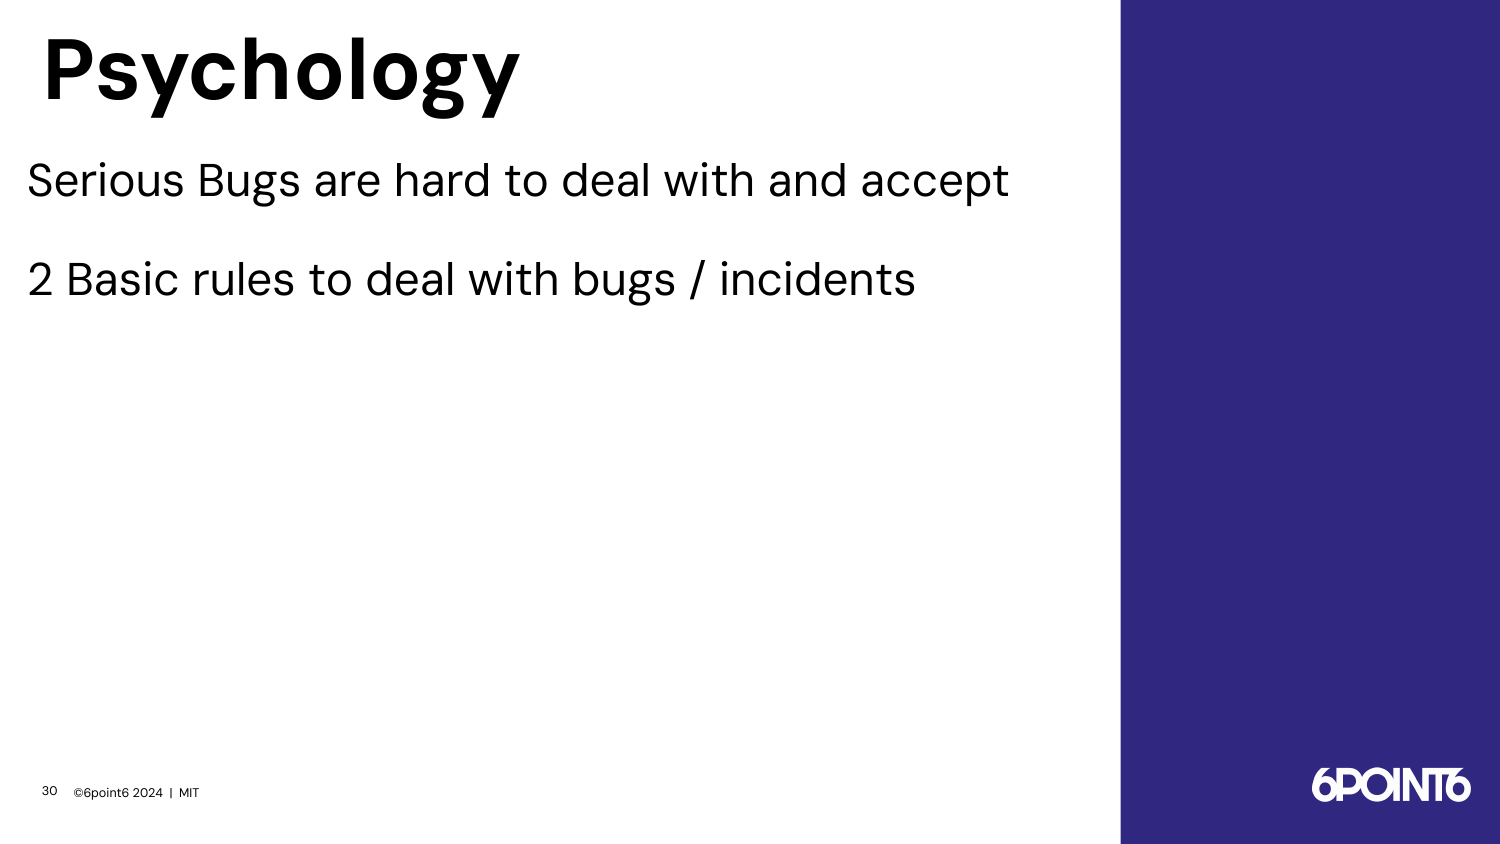

# Psychology
Serious Bugs are hard to deal with and accept

2 Basic rules to deal with bugs / incidents
30